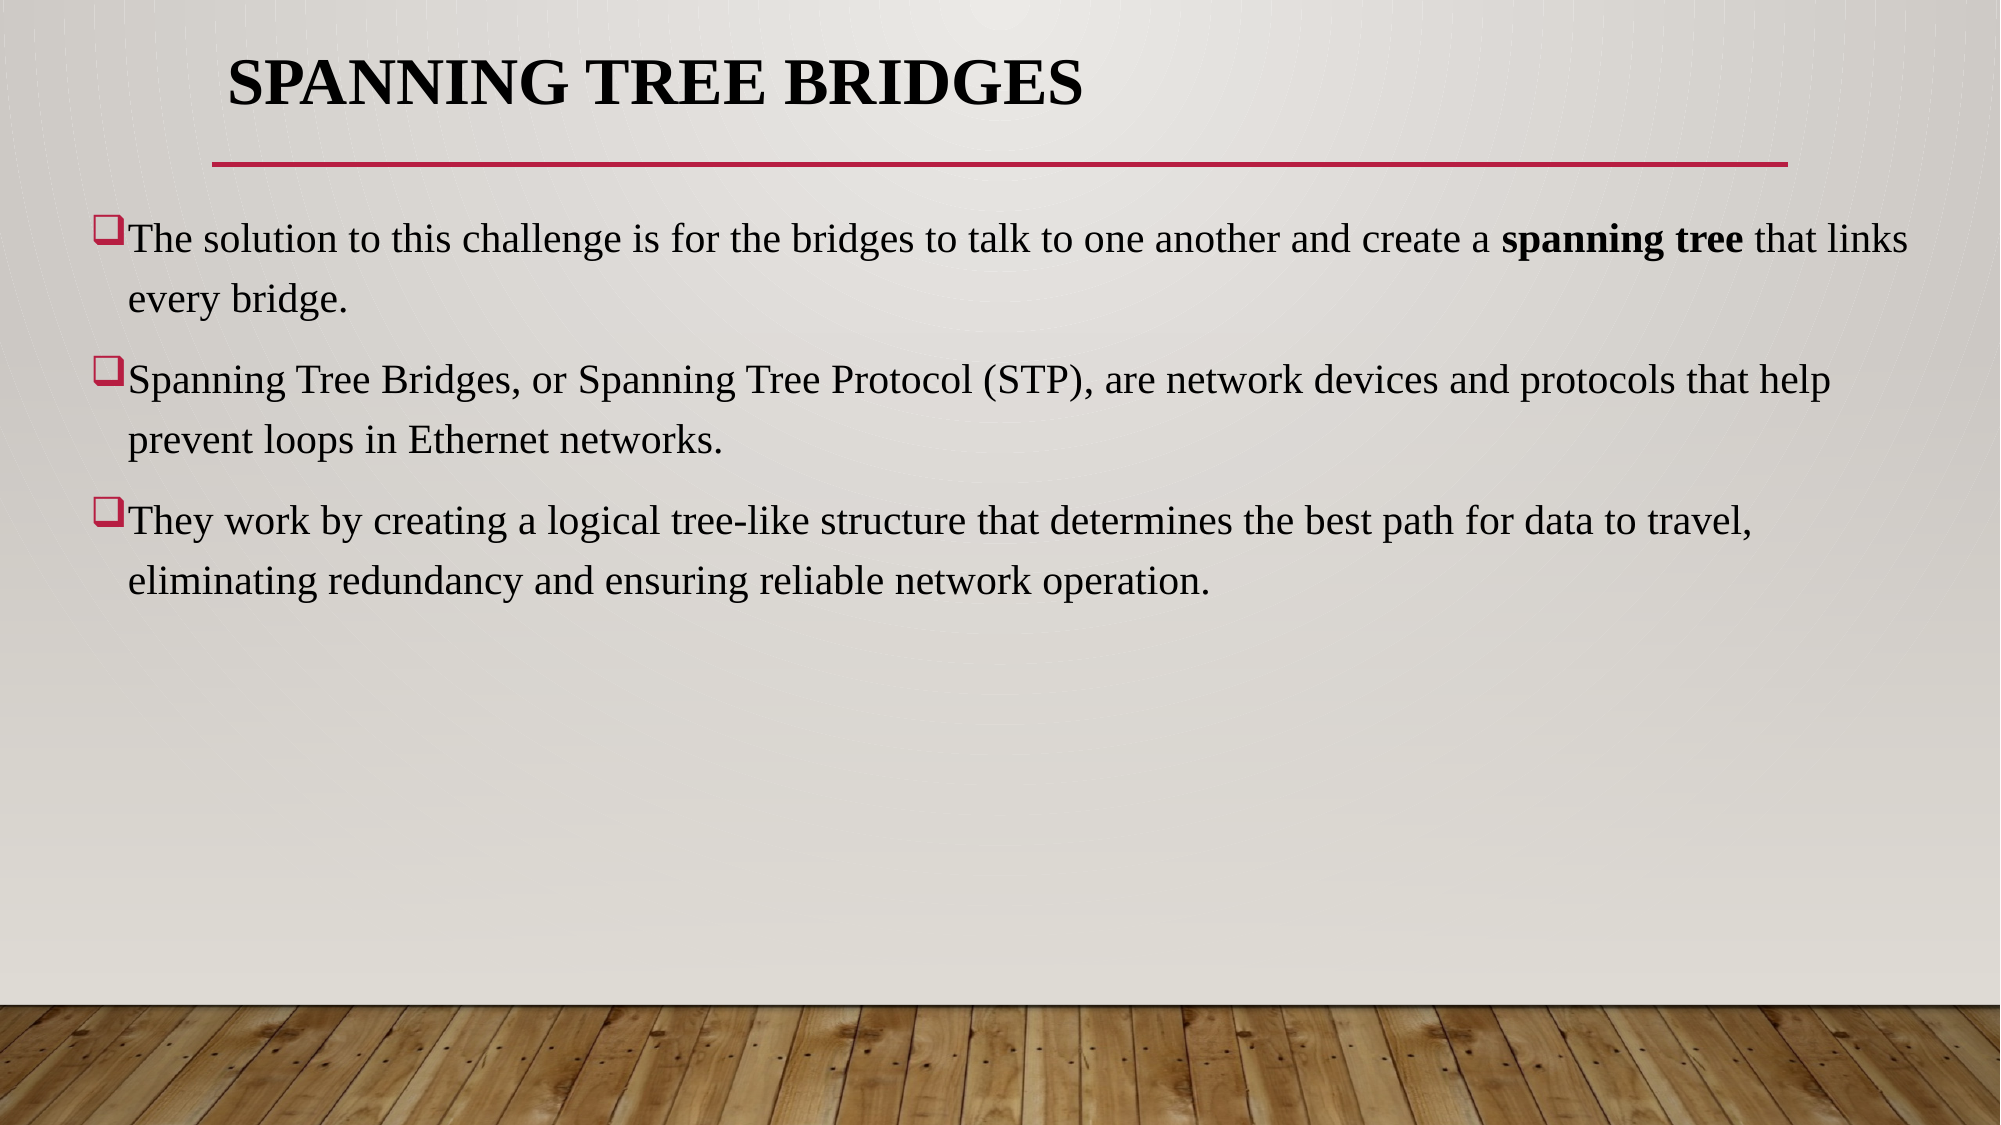

# SPANNING TREE BRIDGES
The solution to this challenge is for the bridges to talk to one another and create a spanning tree that links every bridge.
Spanning Tree Bridges, or Spanning Tree Protocol (STP), are network devices and protocols that help prevent loops in Ethernet networks.
They work by creating a logical tree-like structure that determines the best path for data to travel, eliminating redundancy and ensuring reliable network operation.